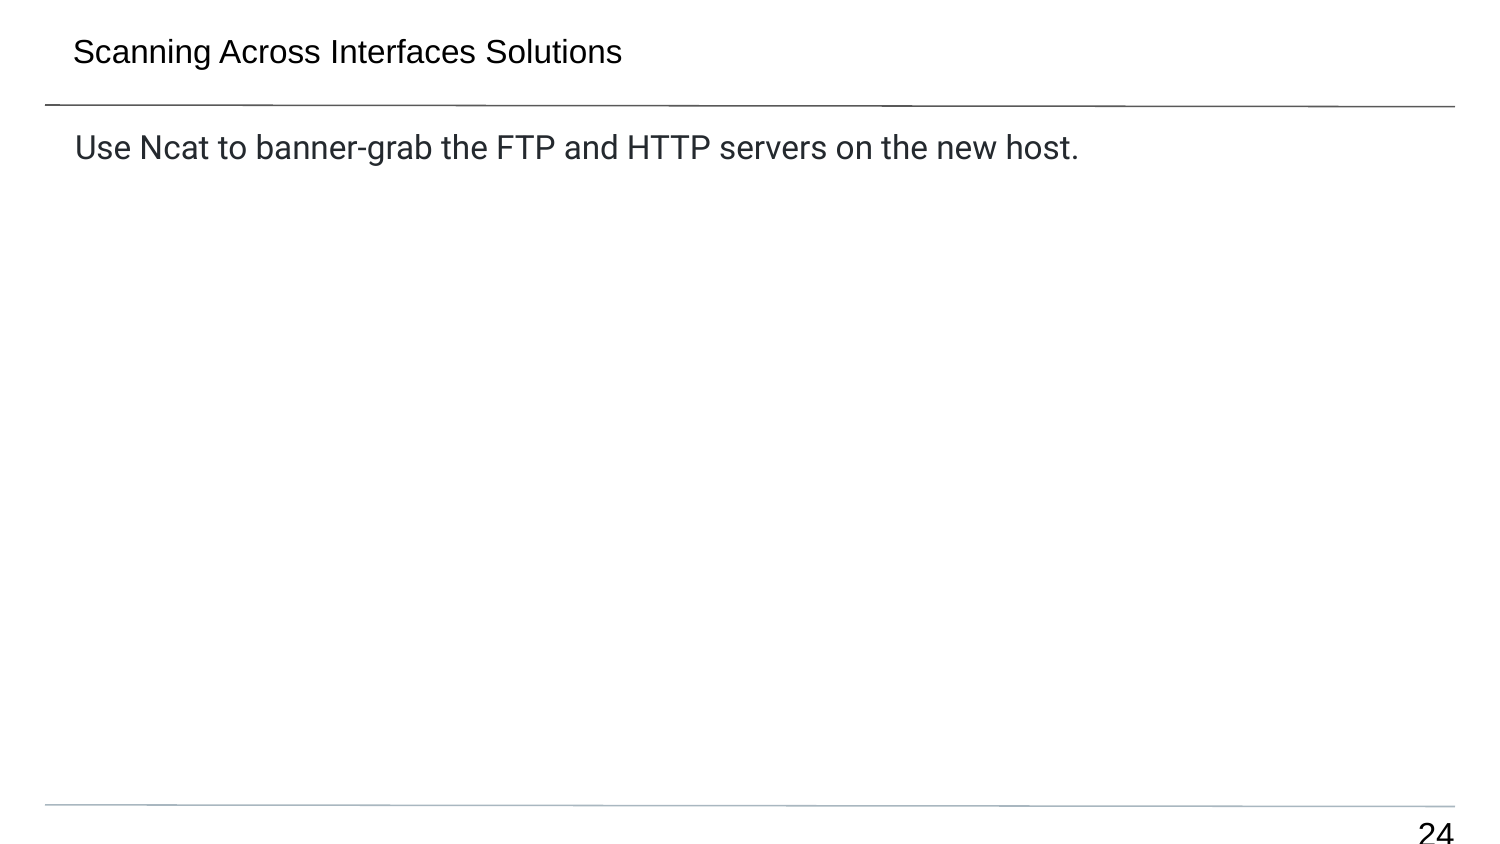

# Scanning Across Interfaces Solutions
Use Ncat to banner-grab the FTP and HTTP servers on the new host.

24